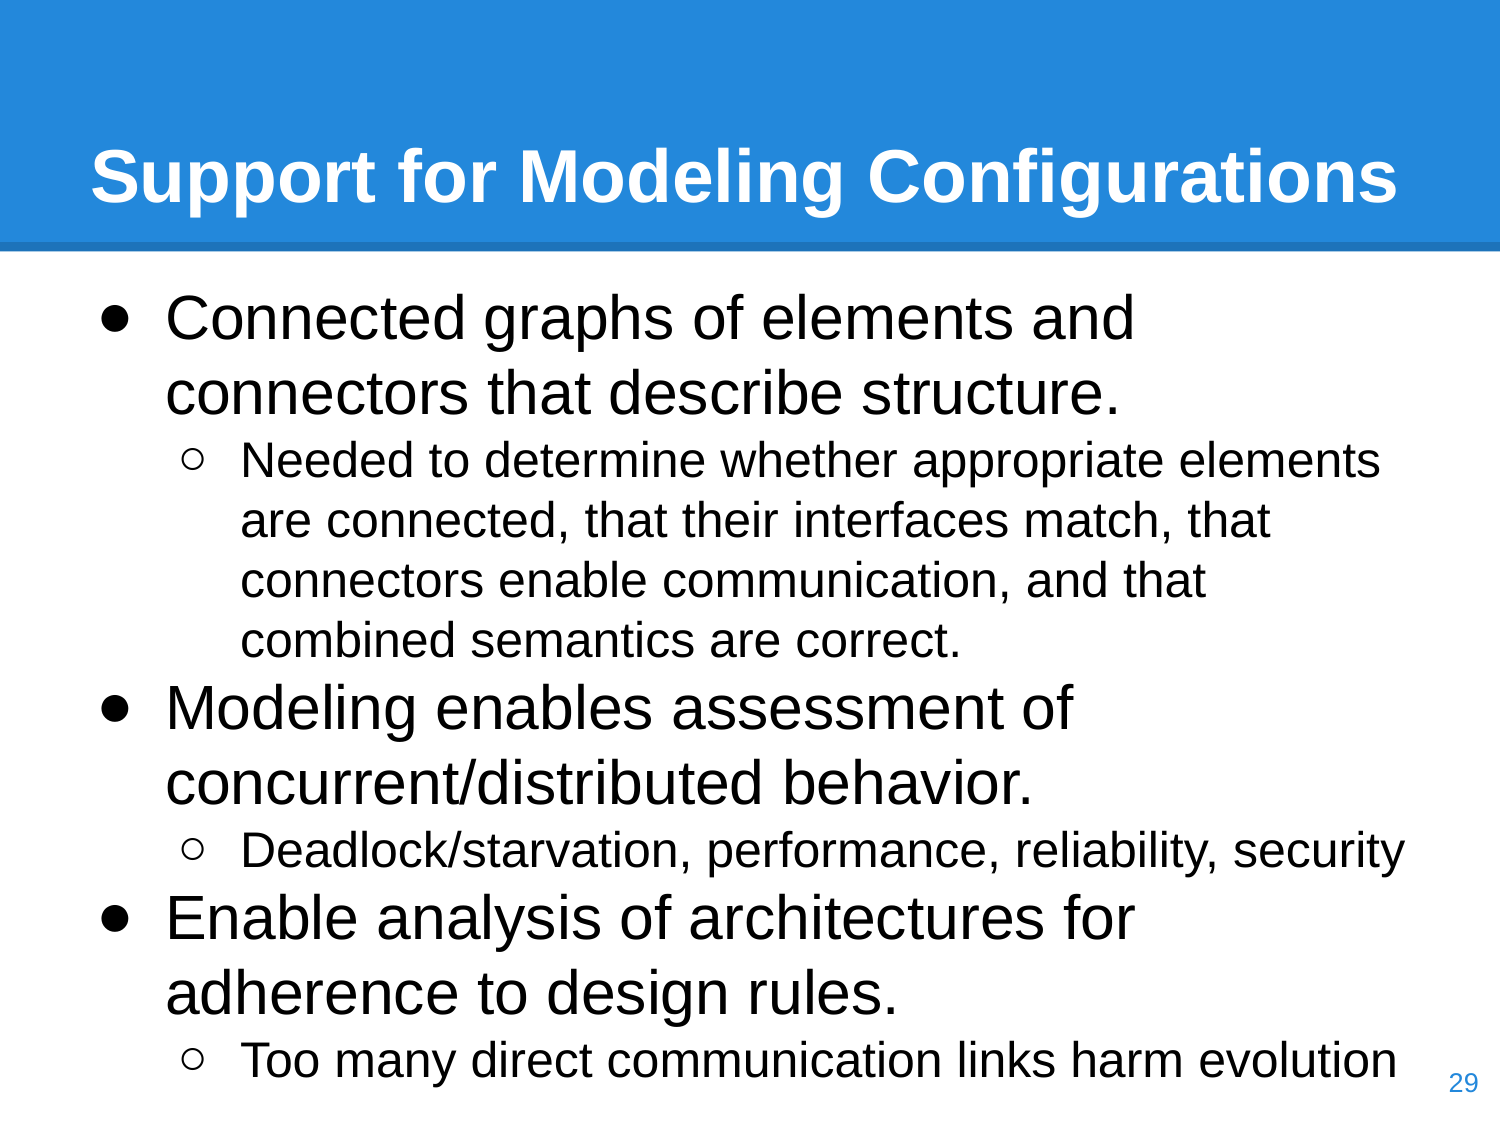

# Support for Modeling Configurations
Connected graphs of elements and connectors that describe structure.
Needed to determine whether appropriate elements are connected, that their interfaces match, that connectors enable communication, and that combined semantics are correct.
Modeling enables assessment of concurrent/distributed behavior.
Deadlock/starvation, performance, reliability, security
Enable analysis of architectures for adherence to design rules.
Too many direct communication links harm evolution
29